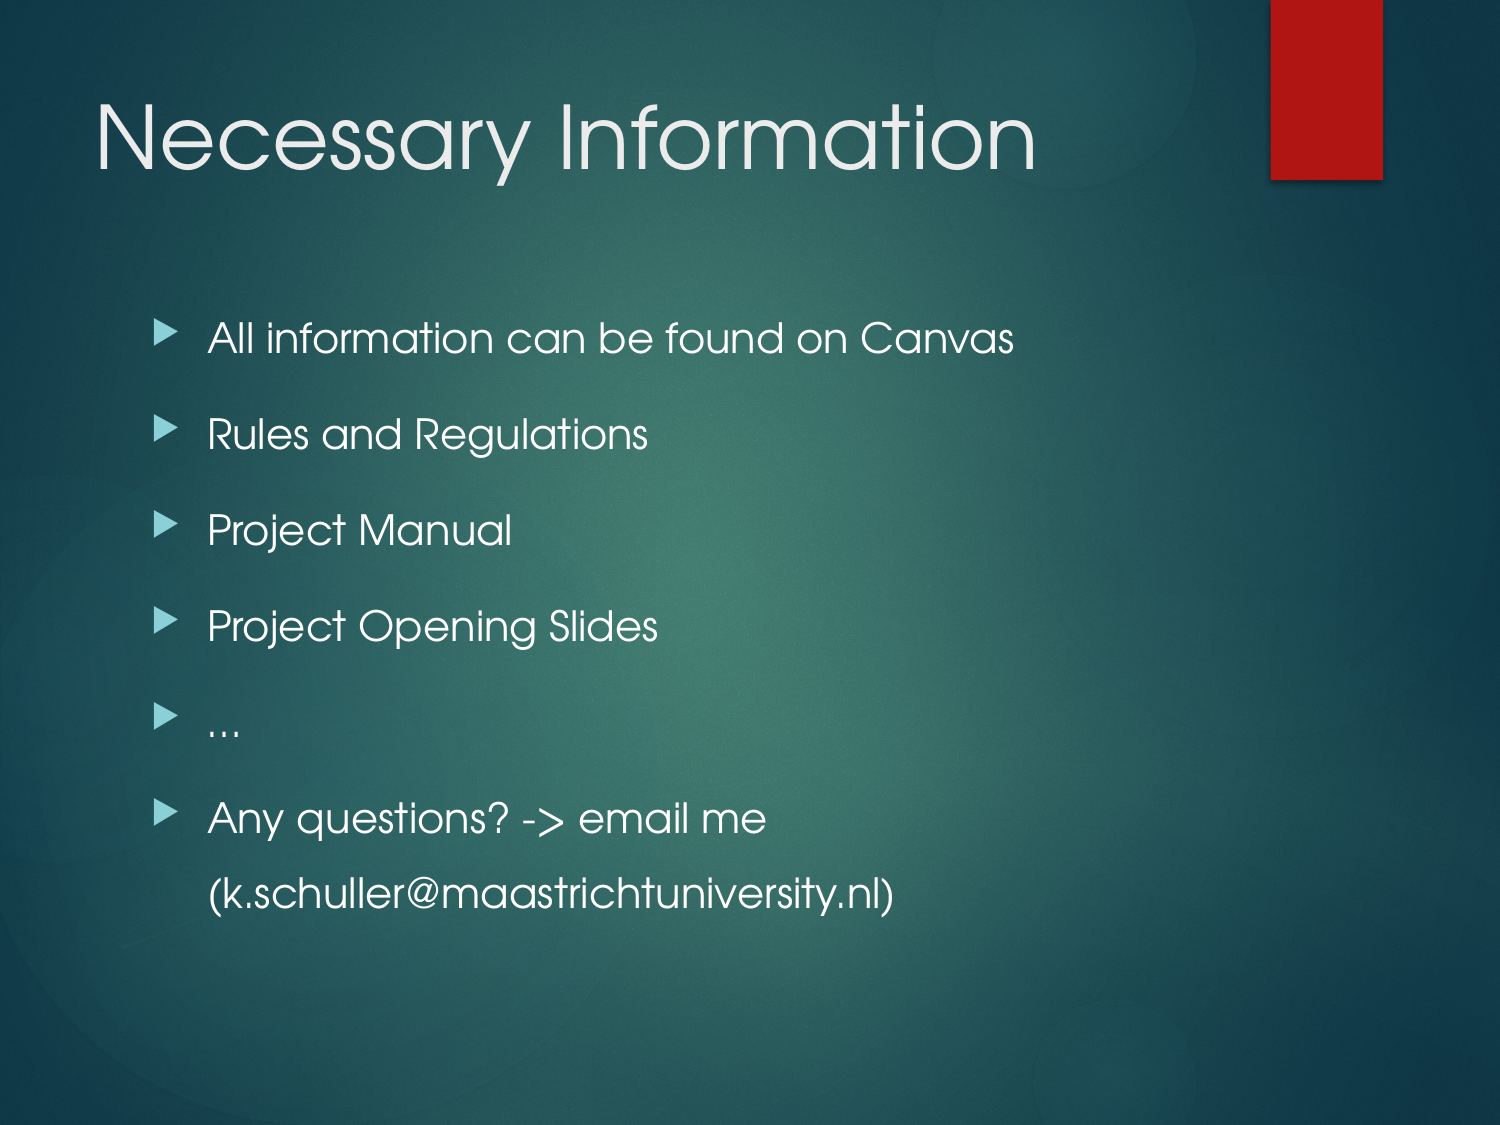

# Necessary Information
All information can be found on Canvas
Rules and Regulations
Project Manual
Project Opening Slides
…
Any questions? -> email me (k.schuller@maastrichtuniversity.nl)